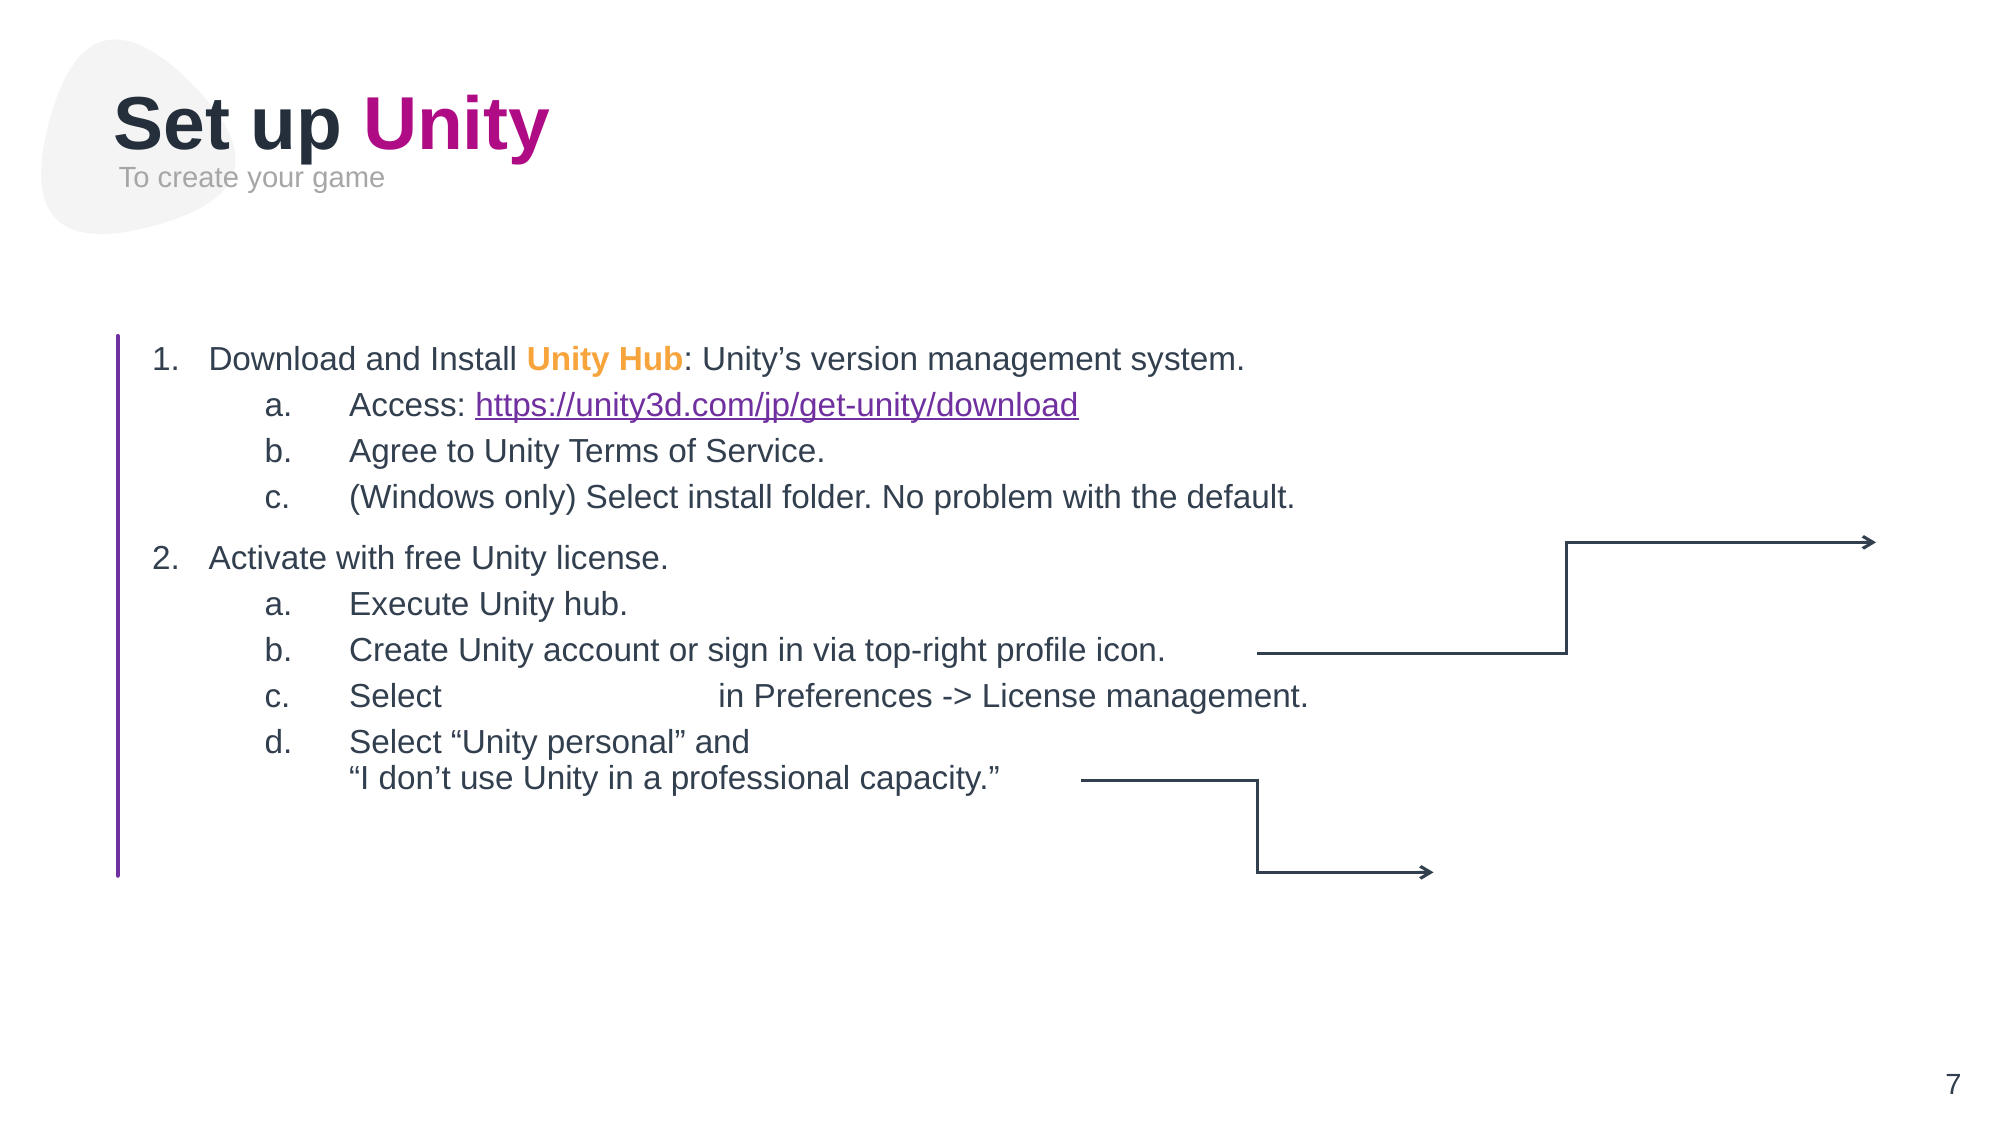

Set up Unity
To create your game
Download and Install Unity Hub: Unity’s version management system.
Access: https://unity3d.com/jp/get-unity/download
Agree to Unity Terms of Service.
(Windows only) Select install folder. No problem with the default.
Activate with free Unity license.
Execute Unity hub.
Create Unity account or sign in via top-right profile icon.
Select                              in Preferences -> License management.
Select “Unity personal” and
“I don’t use Unity in a professional capacity.”
7